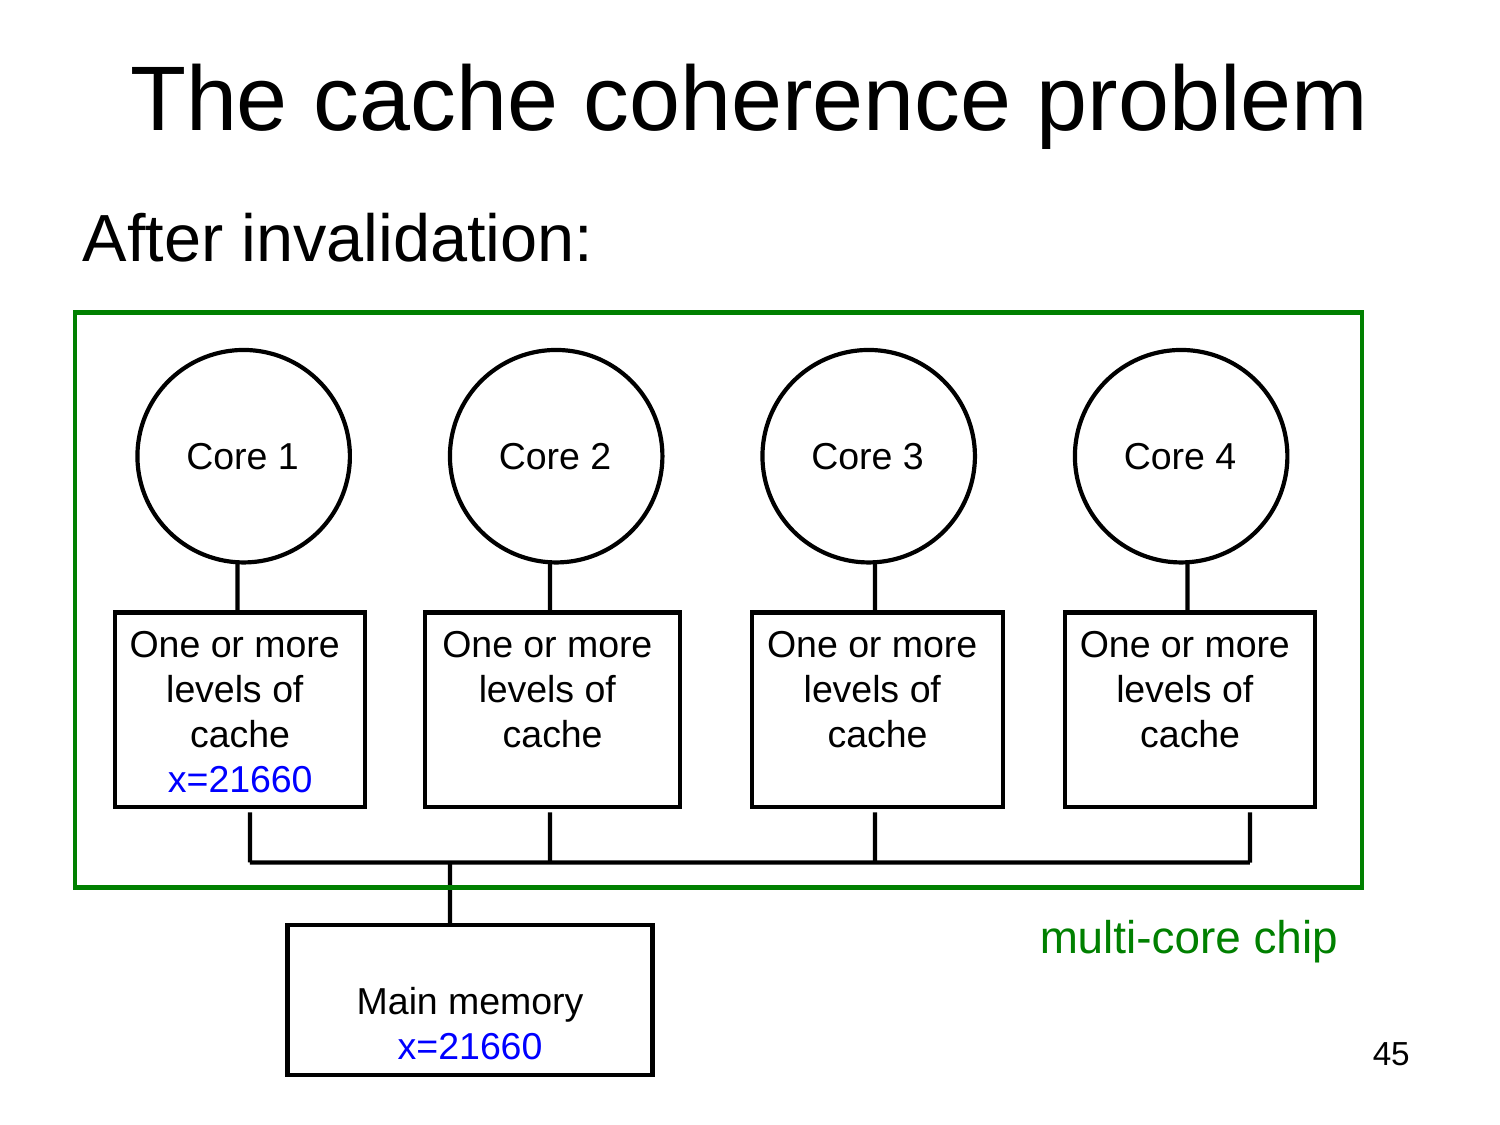

The cache coherence problem
   After invalidation:

Core 1

Core 2

Core 3

Core 4

One or more
levels of
cache
x=21660
One or more
levels of
cache

One or more
levels of
cache

One or more
levels of
cache

multi-core chip

Main memory
x=21660
45